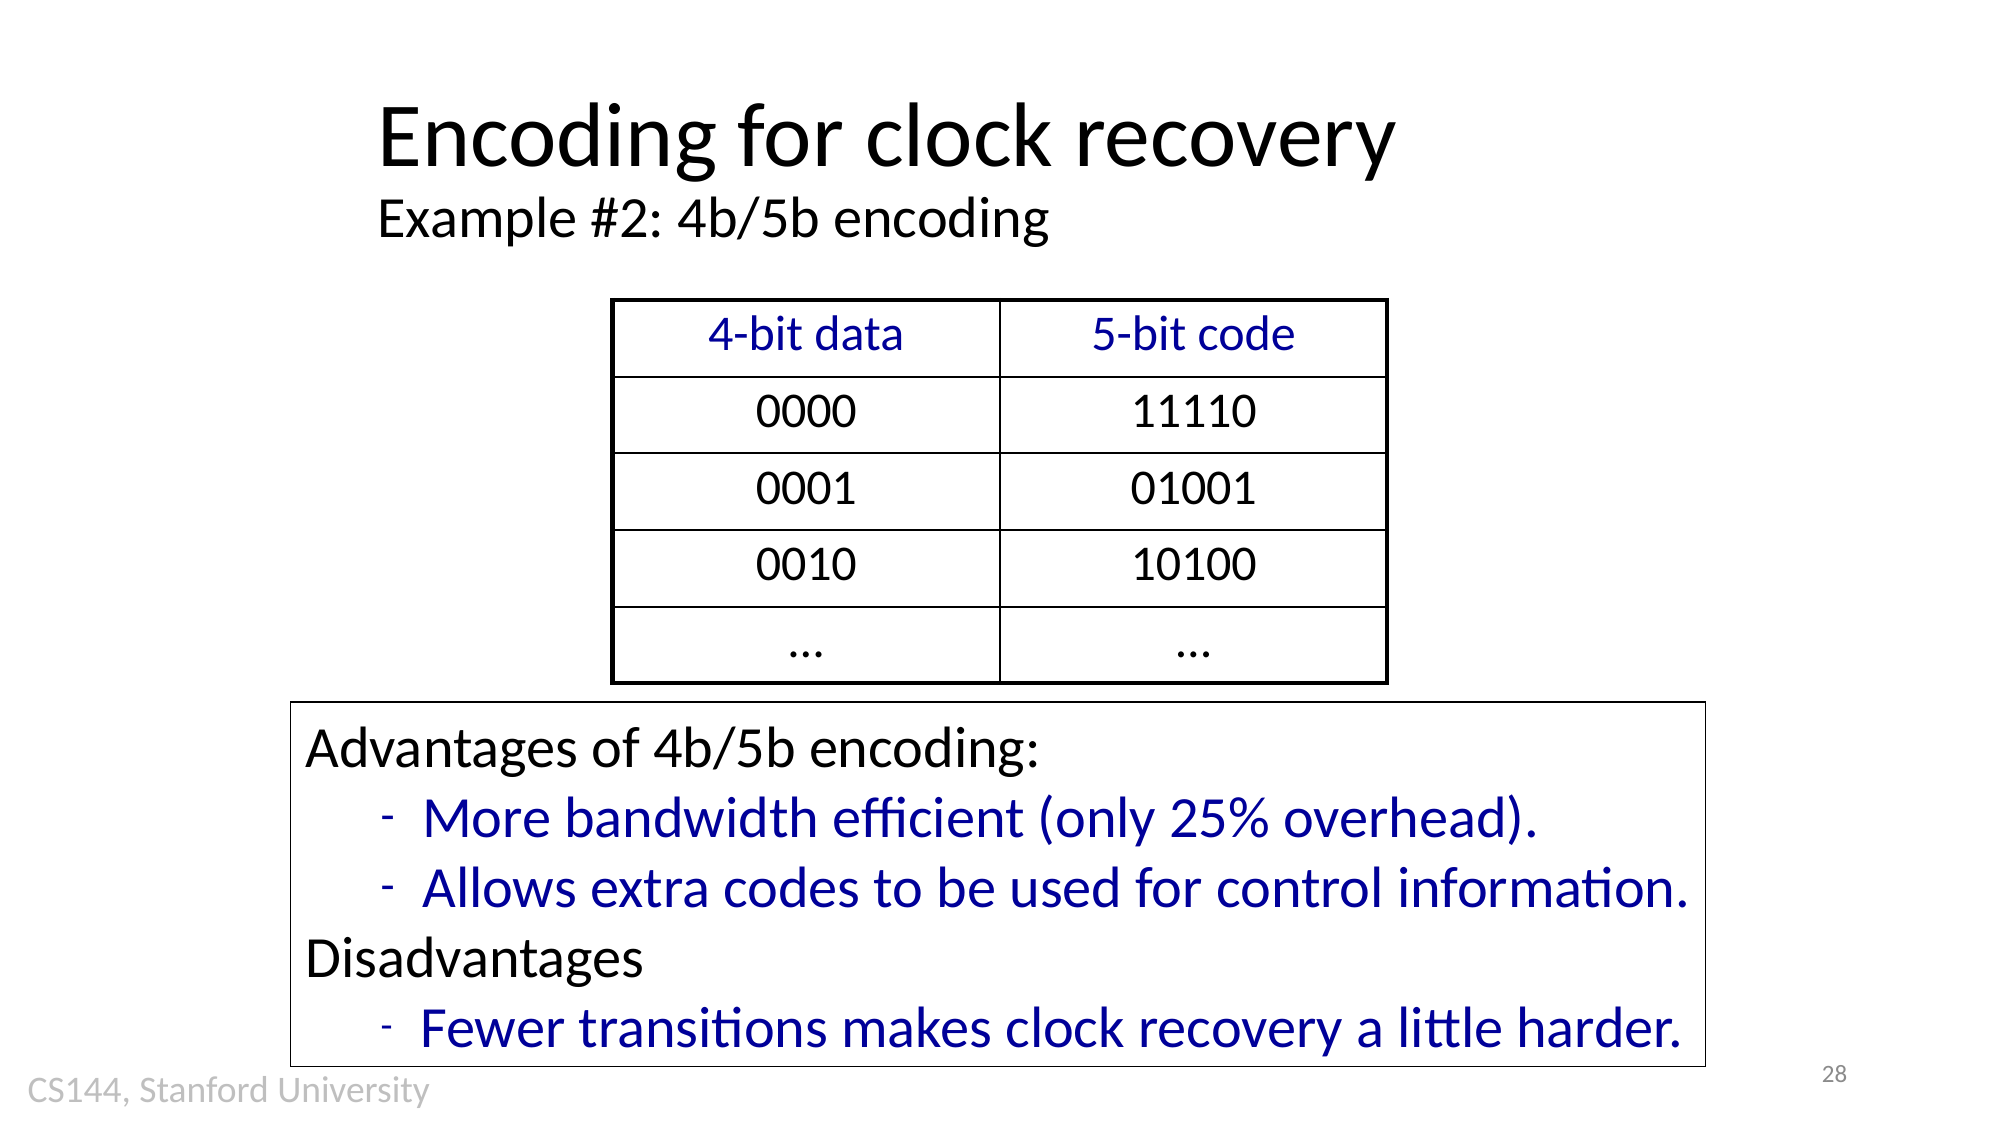

# Encoding for clock recovery Example #2: 4b/5b encoding
| 4-bit data | 5-bit code |
| --- | --- |
| 0000 | 11110 |
| 0001 | 01001 |
| 0010 | 10100 |
| … | … |
Advantages of 4b/5b encoding:
 More bandwidth efficient (only 25% overhead).
 Allows extra codes to be used for control information.
Disadvantages
 Fewer transitions makes clock recovery a little harder.
28